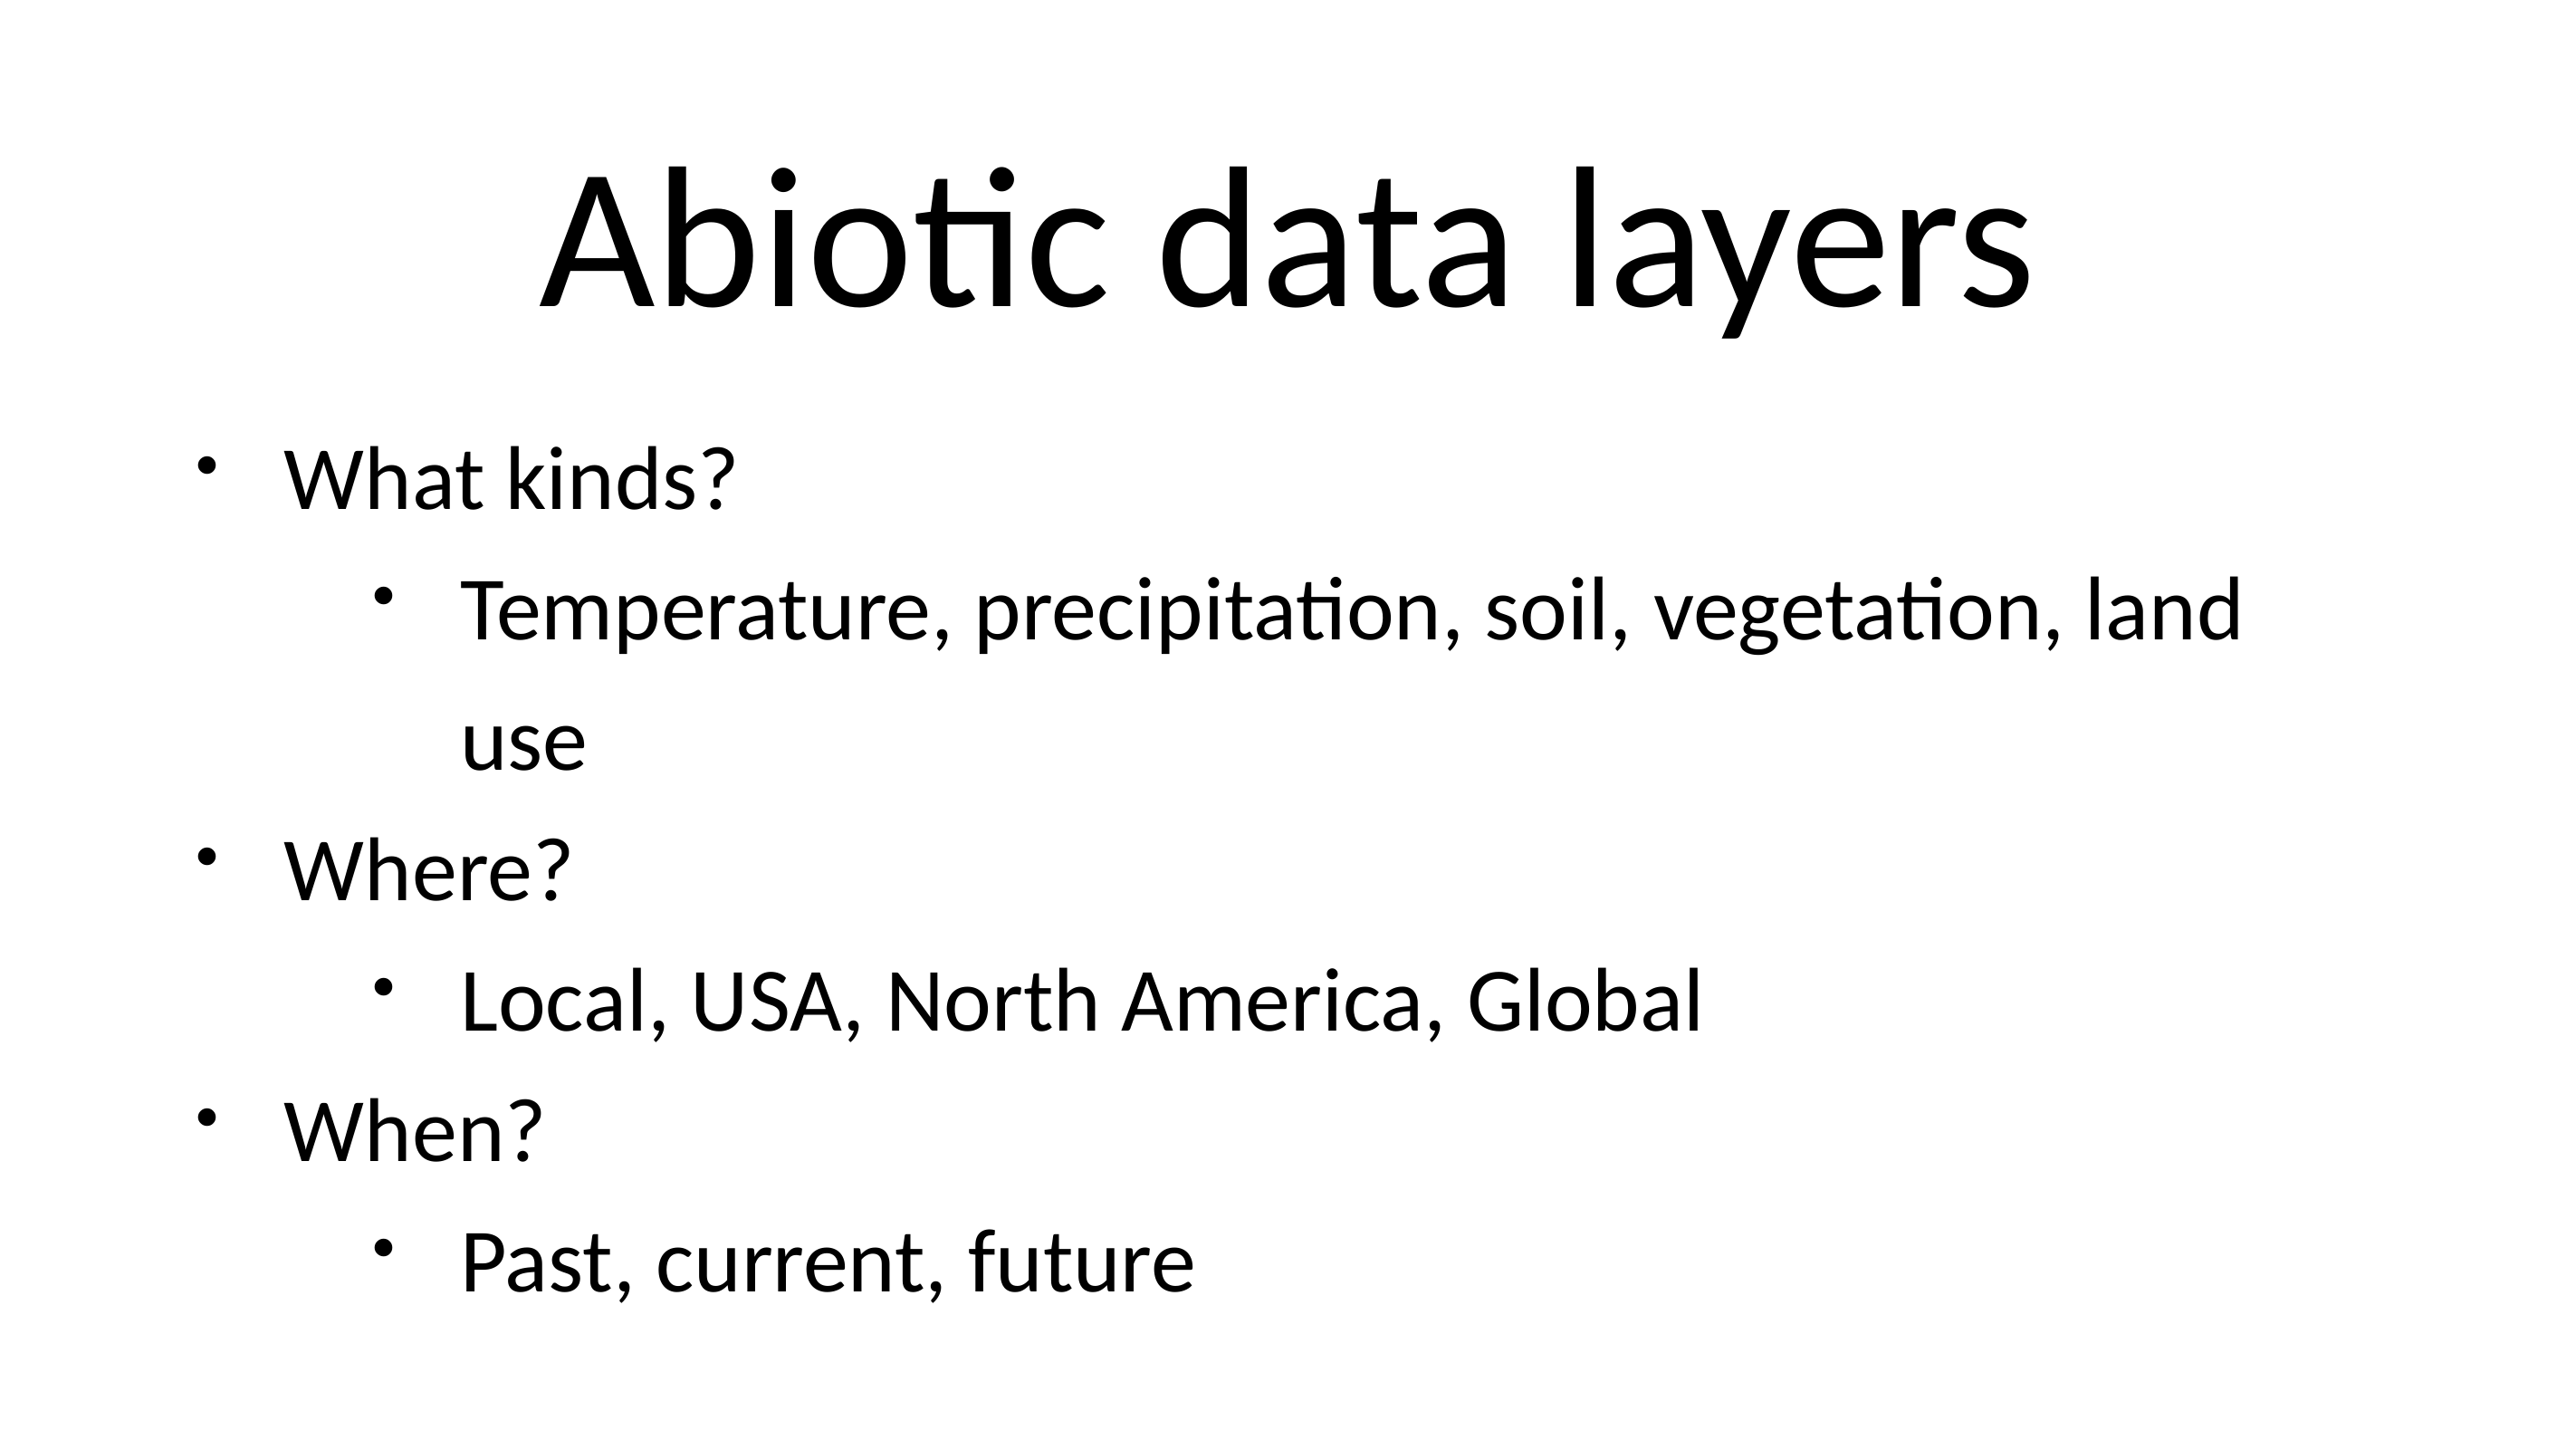

# Abiotic data layers
What kinds?
Temperature, precipitation, soil, vegetation, land use
Where?
Local, USA, North America, Global
When?
Past, current, future